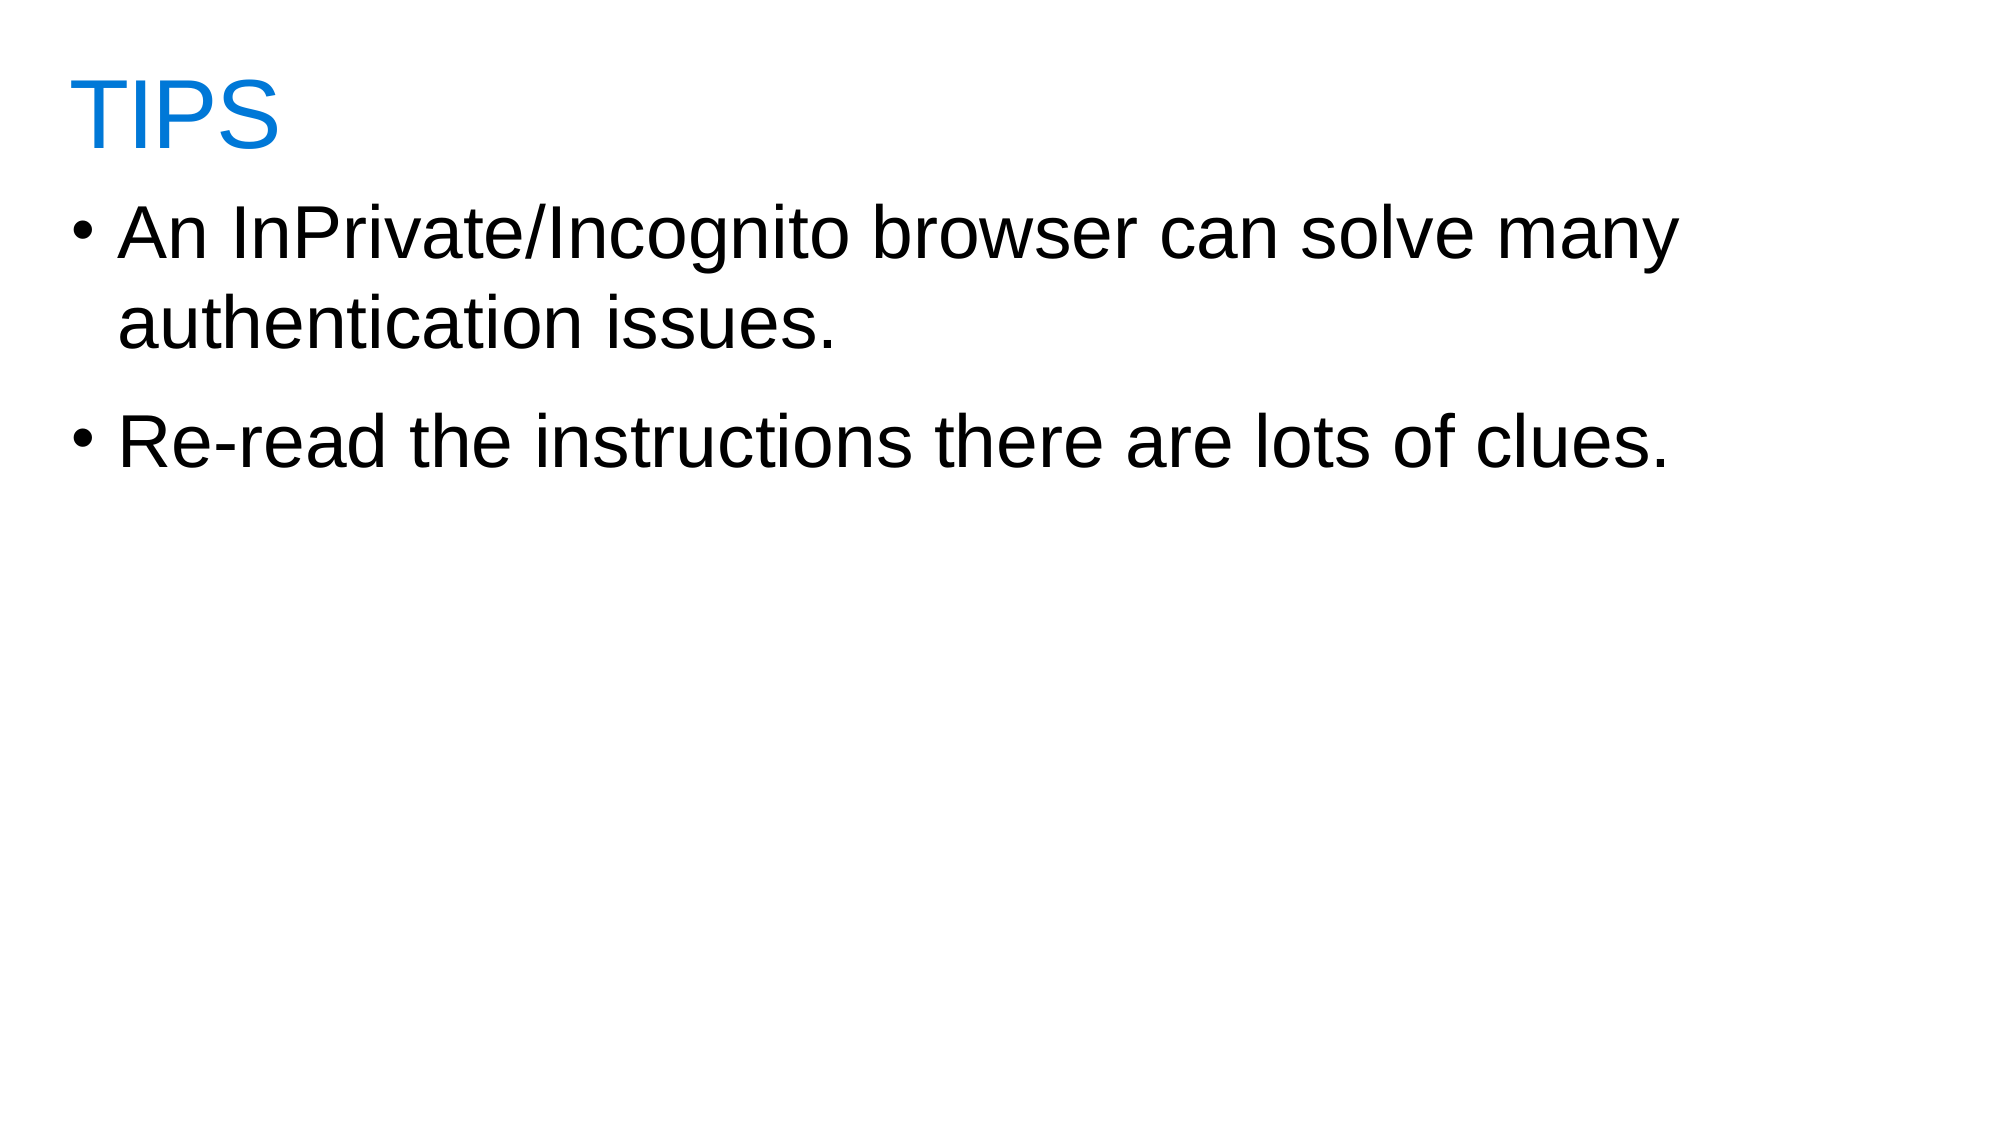

# TIPS
An InPrivate/Incognito browser can solve many authentication issues.
Re-read the instructions there are lots of clues.